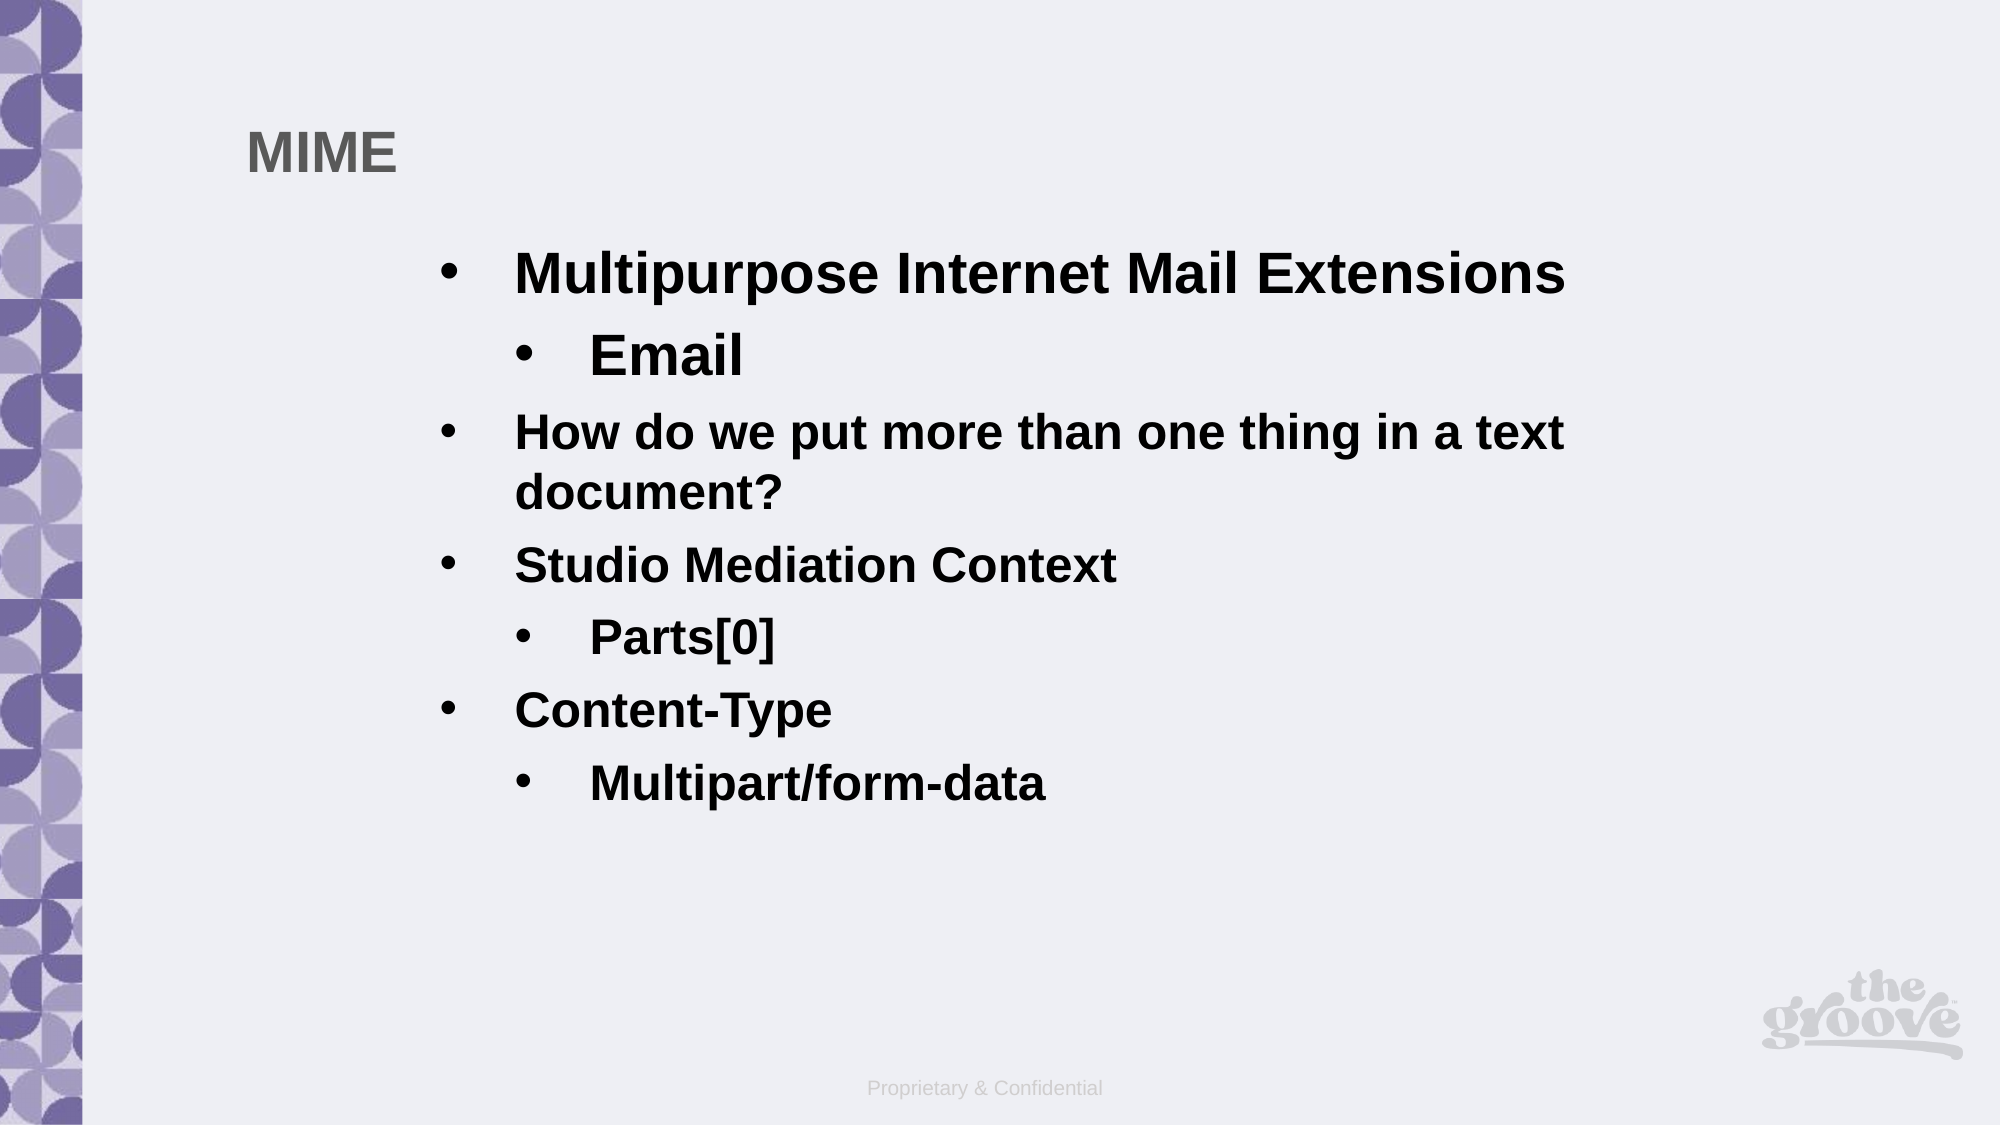

# MIME
Multipurpose Internet Mail Extensions
Email
How do we put more than one thing in a text document?
Studio Mediation Context
Parts[0]
Content-Type
Multipart/form-data